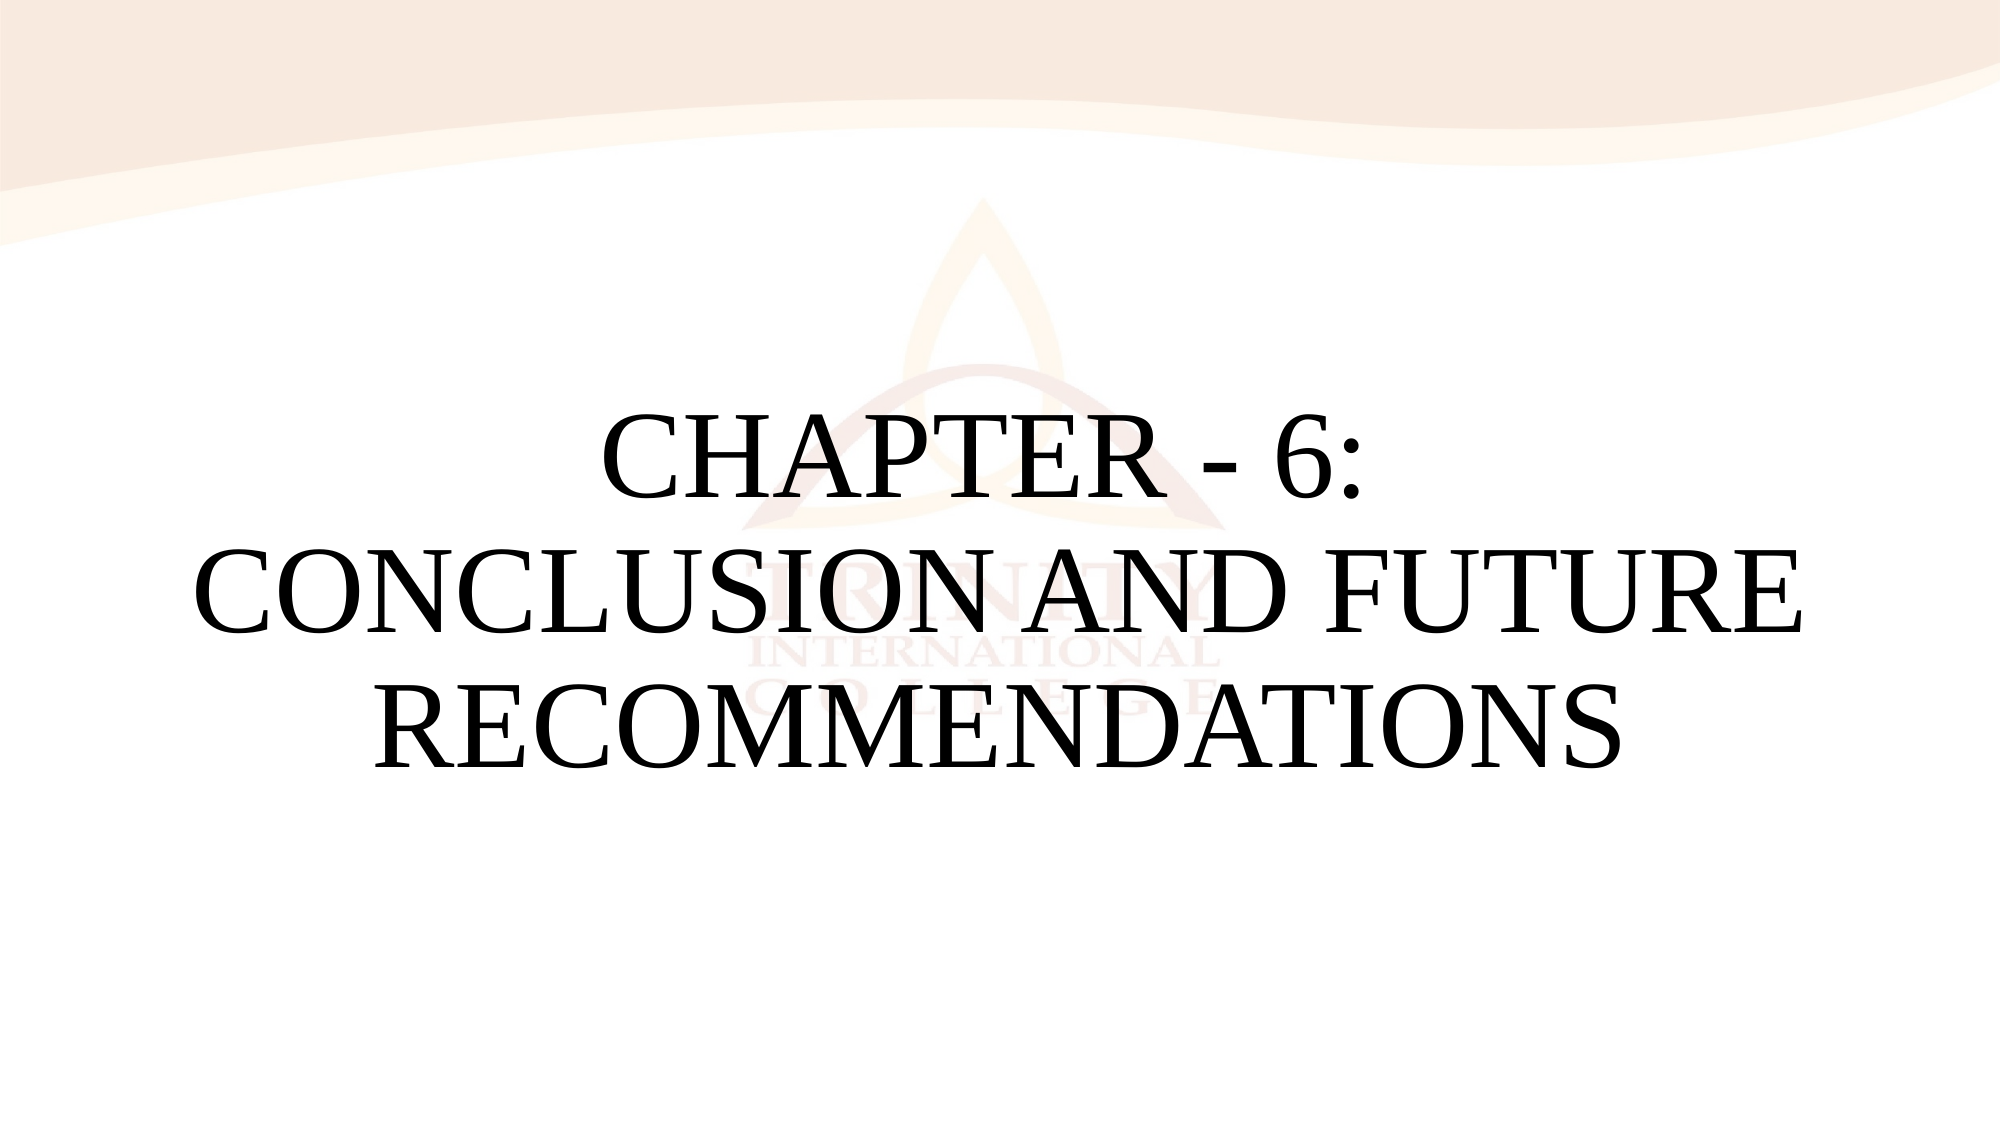

# CHAPTER - 6:
CONCLUSION AND FUTURE RECOMMENDATIONS